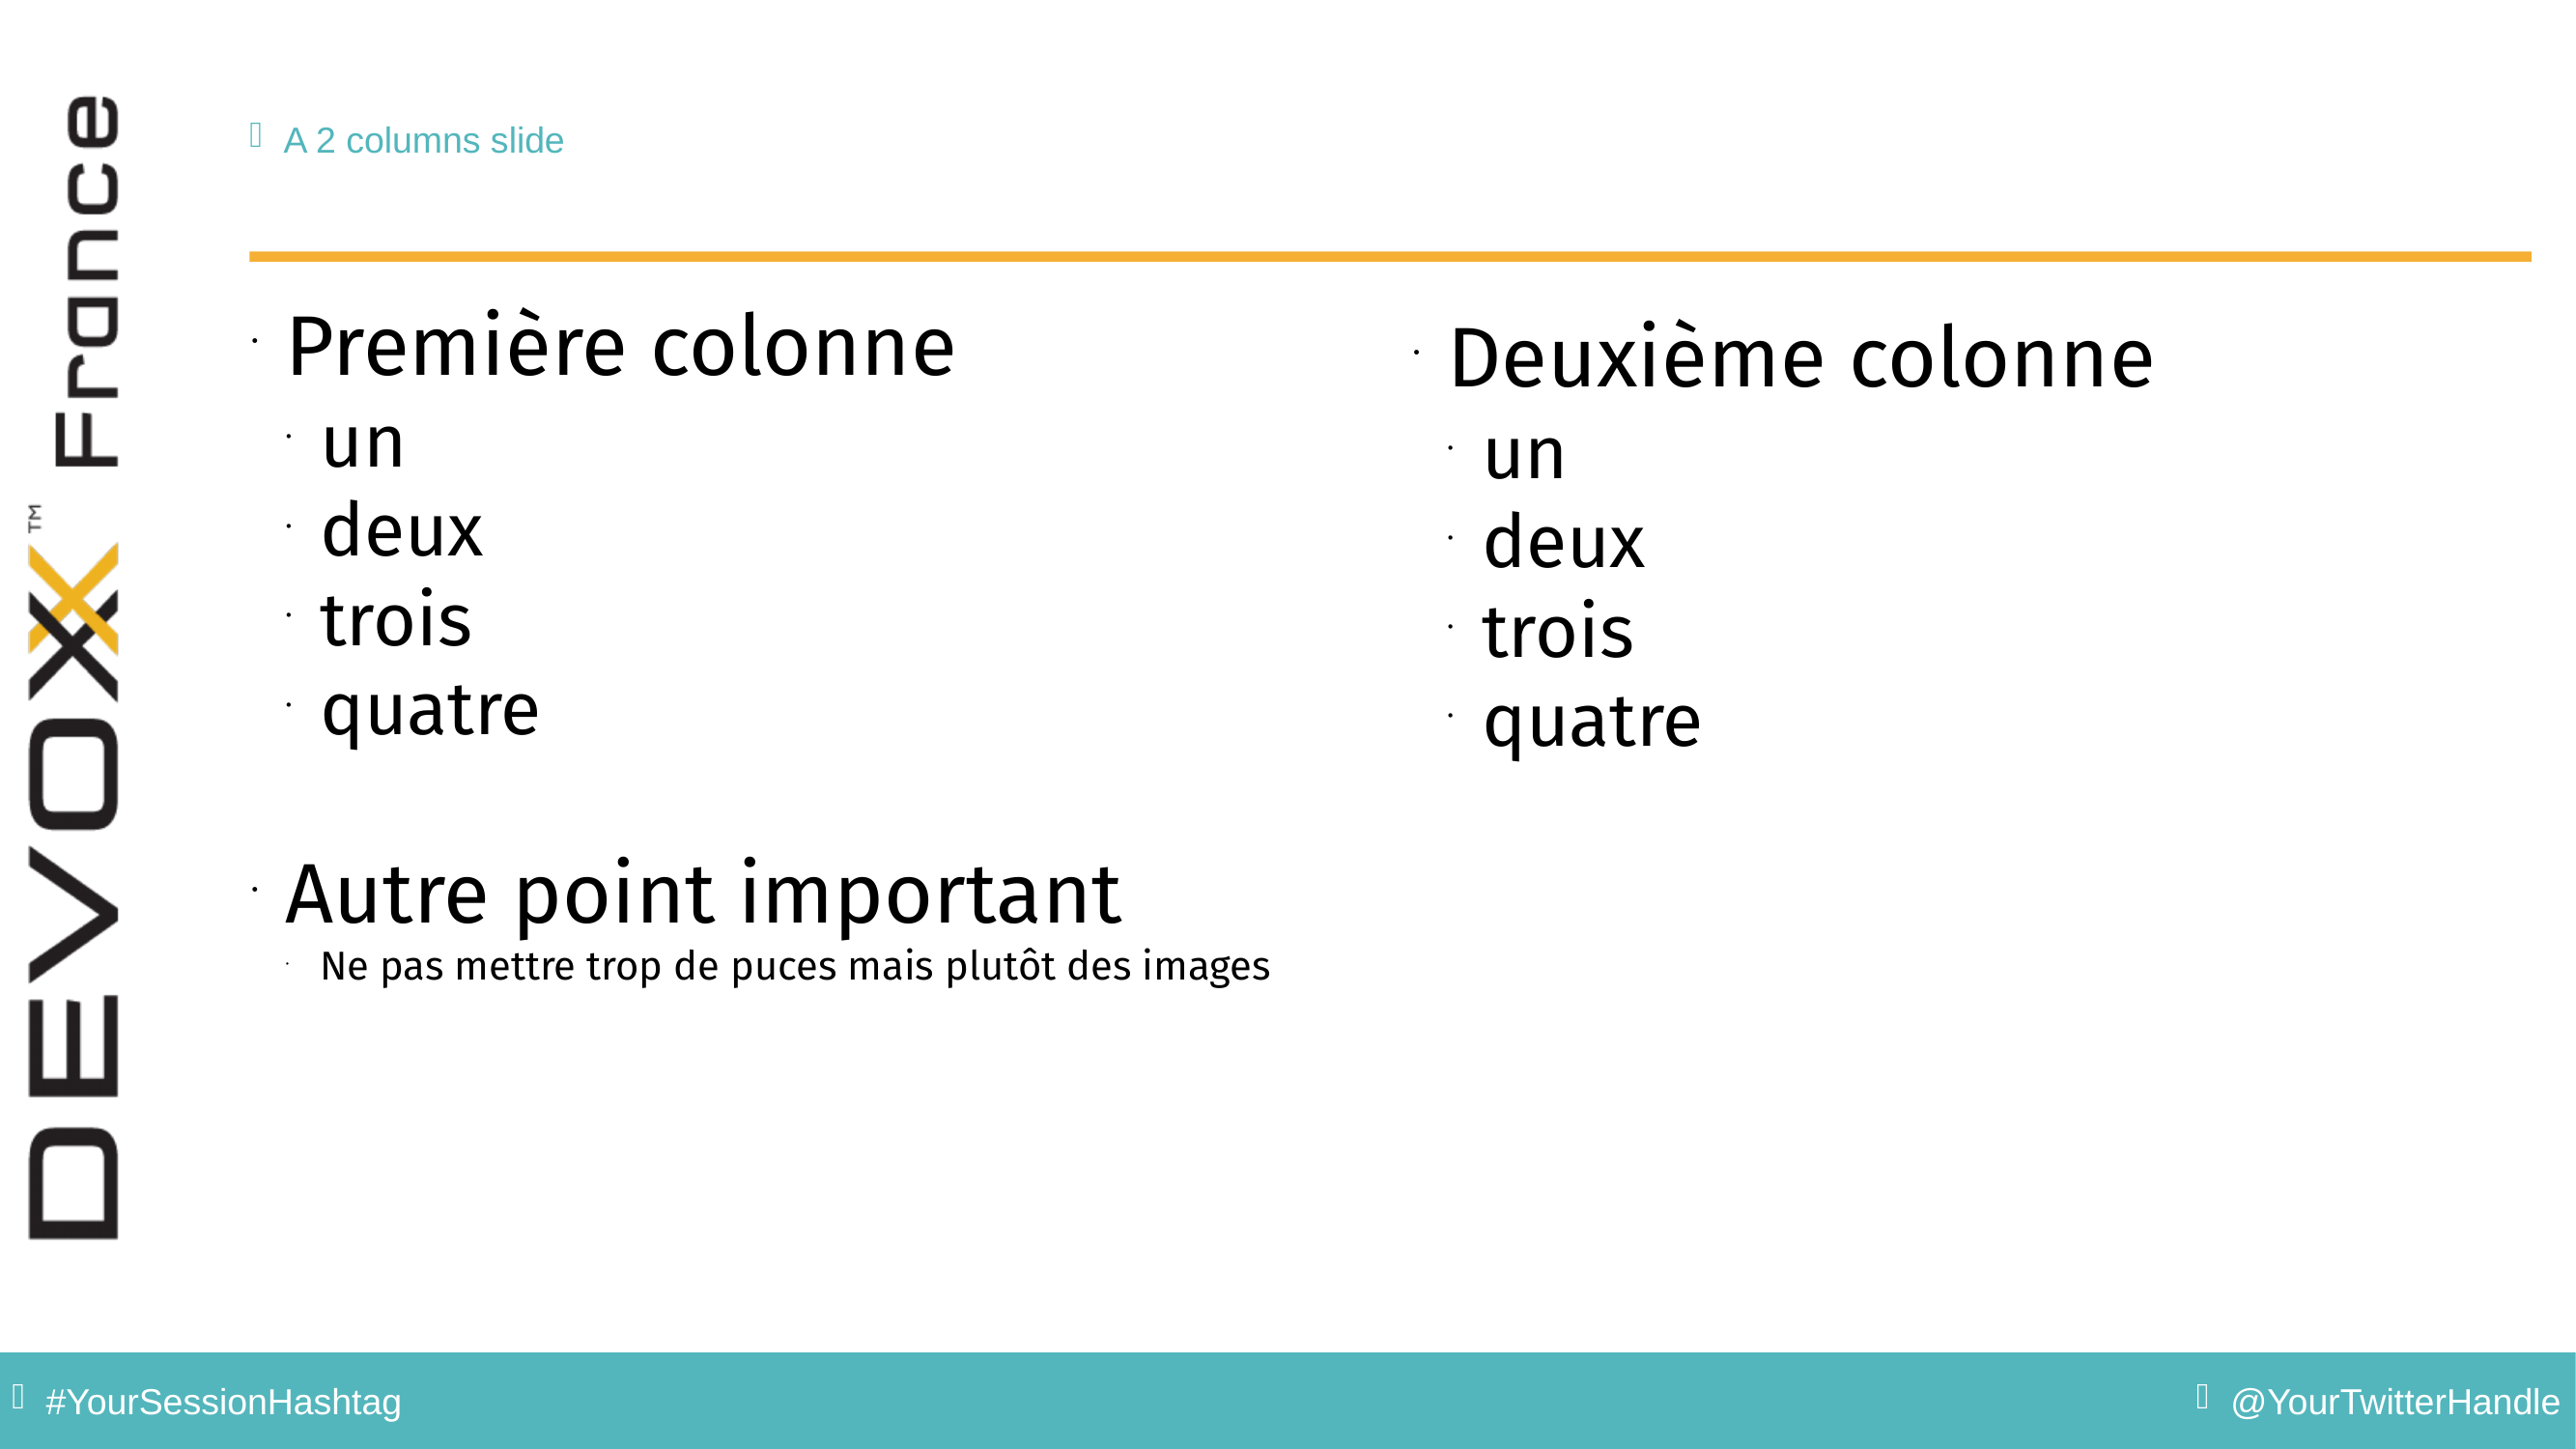

A 2 columns slide
Première colonne
un
deux
trois
quatre

Autre point important
Ne pas mettre trop de puces mais plutôt des images
Deuxième colonne
un
deux
trois
quatre